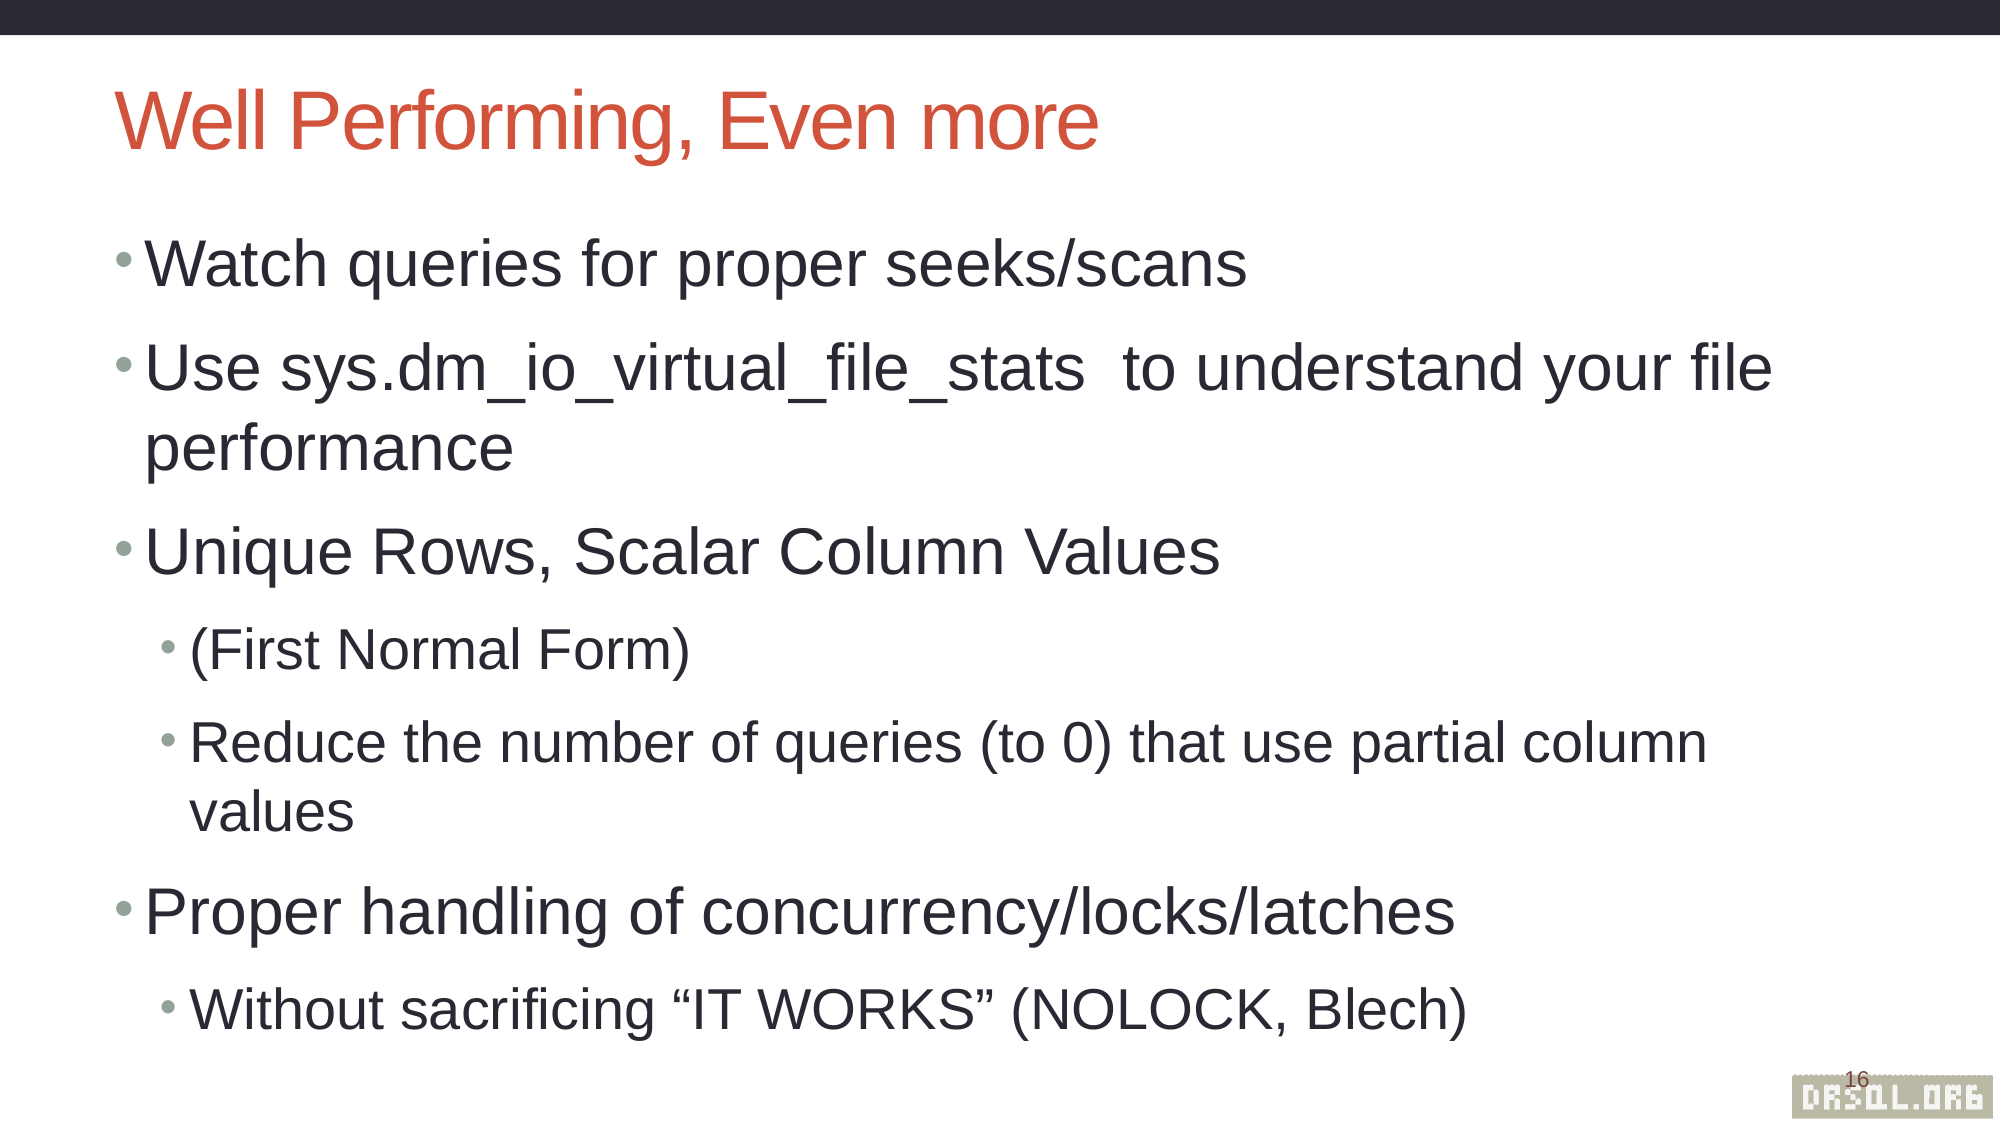

# Well Performing, Even more
Watch queries for proper seeks/scans
Use sys.dm_io_virtual_file_stats  to understand your file performance
Unique Rows, Scalar Column Values
(First Normal Form)
Reduce the number of queries (to 0) that use partial column values
Proper handling of concurrency/locks/latches
Without sacrificing “IT WORKS” (NOLOCK, Blech)